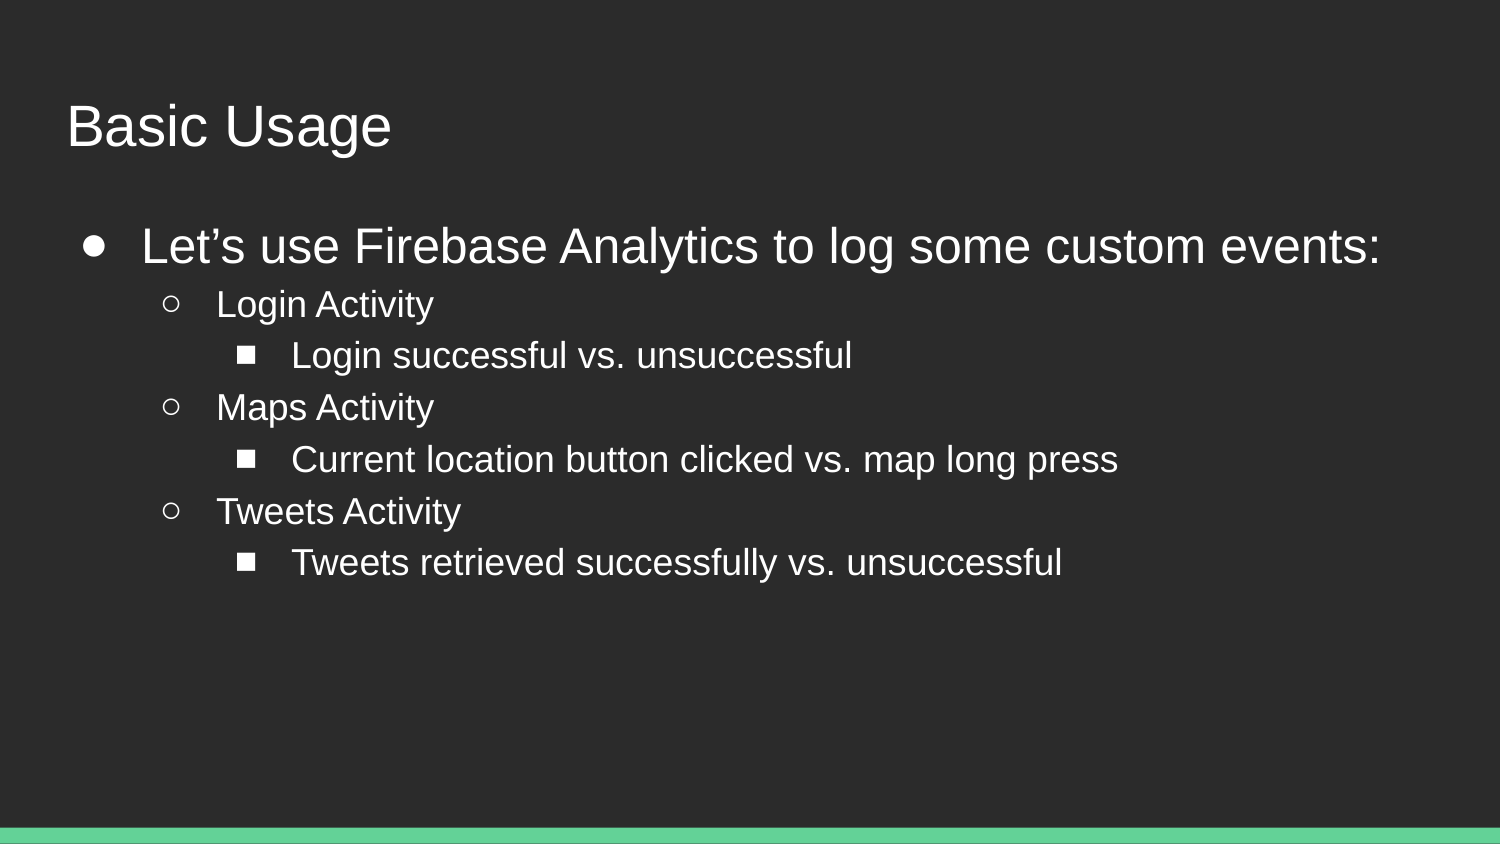

# Basic Usage
Let’s use Firebase Analytics to log some custom events:
Login Activity
Login successful vs. unsuccessful
Maps Activity
Current location button clicked vs. map long press
Tweets Activity
Tweets retrieved successfully vs. unsuccessful